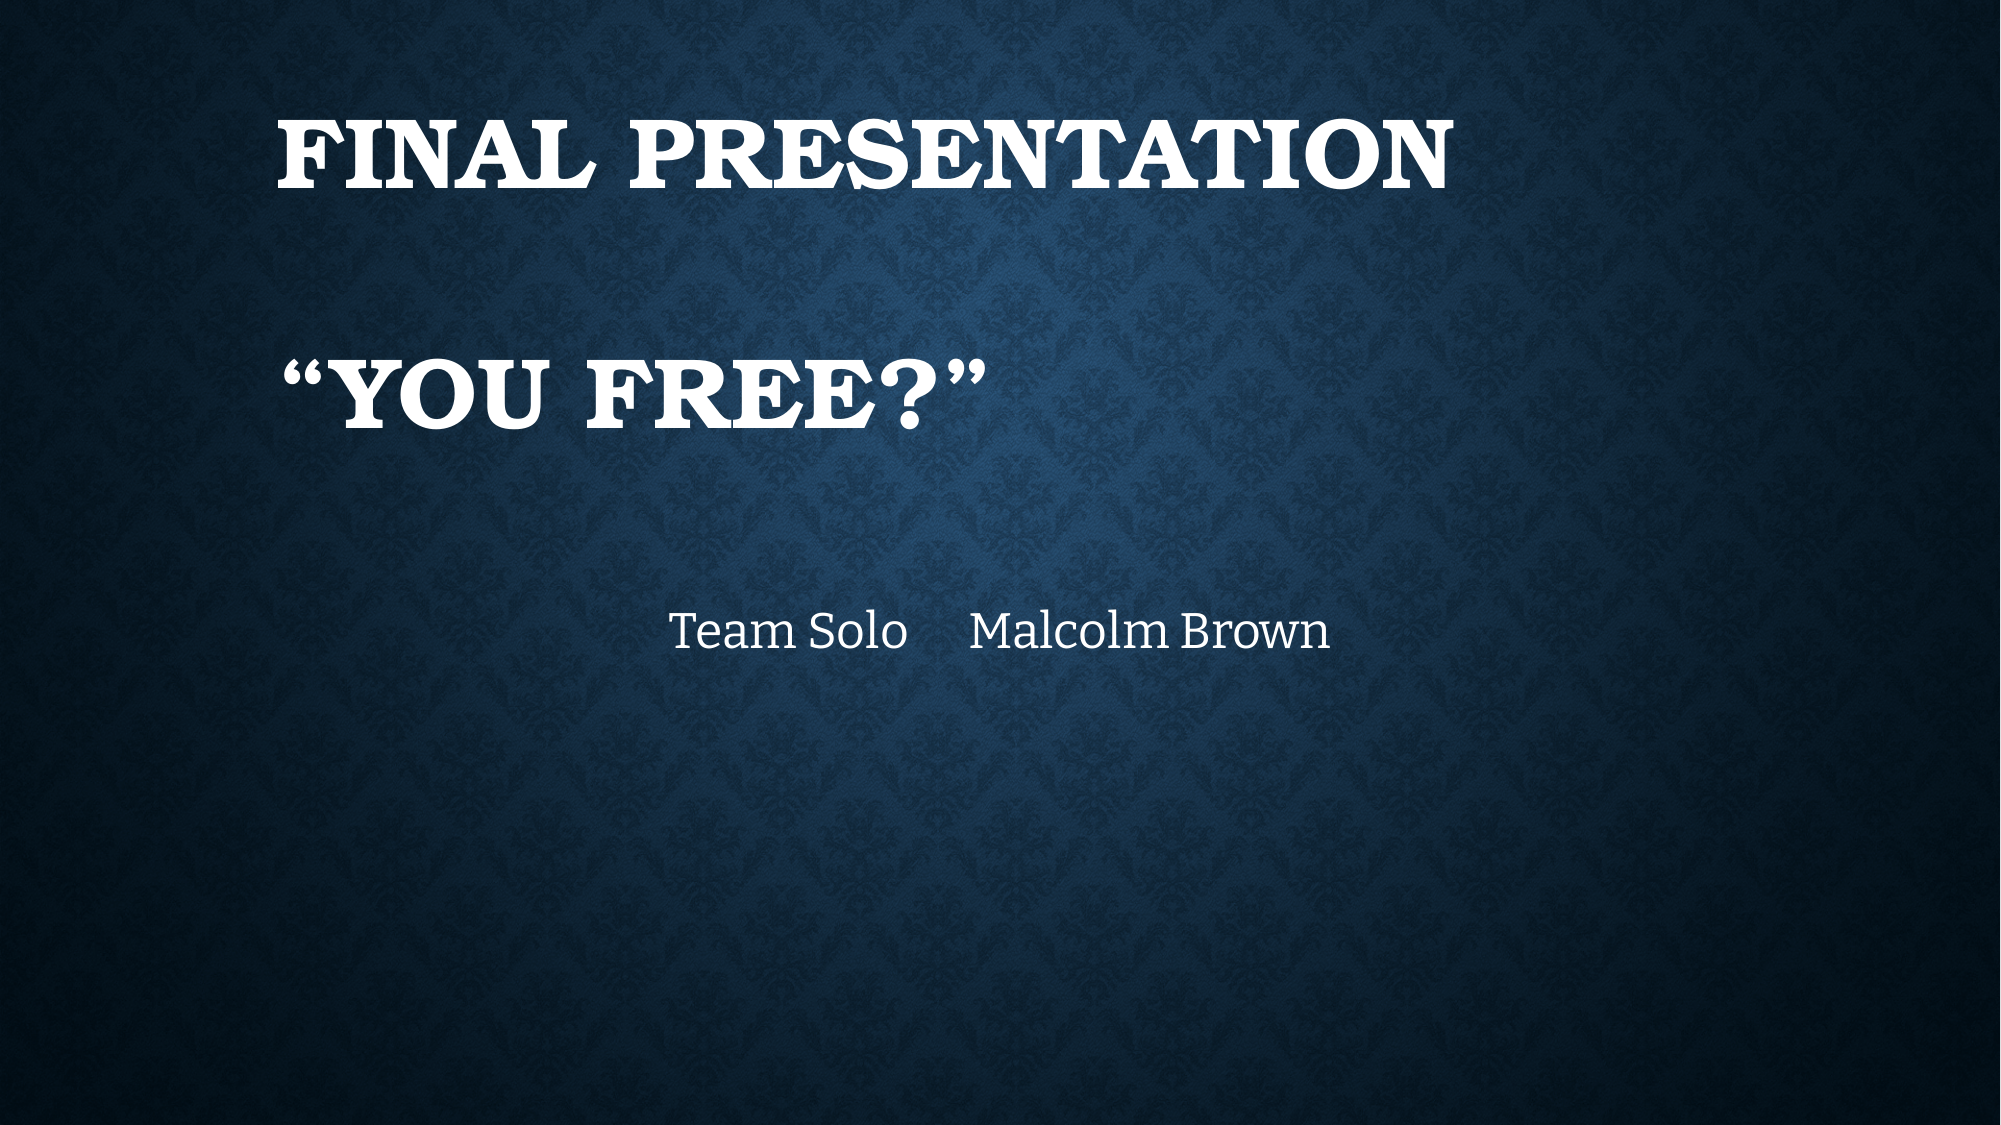

Final presentation

“You Free?”

Team Solo 	Malcolm Brown